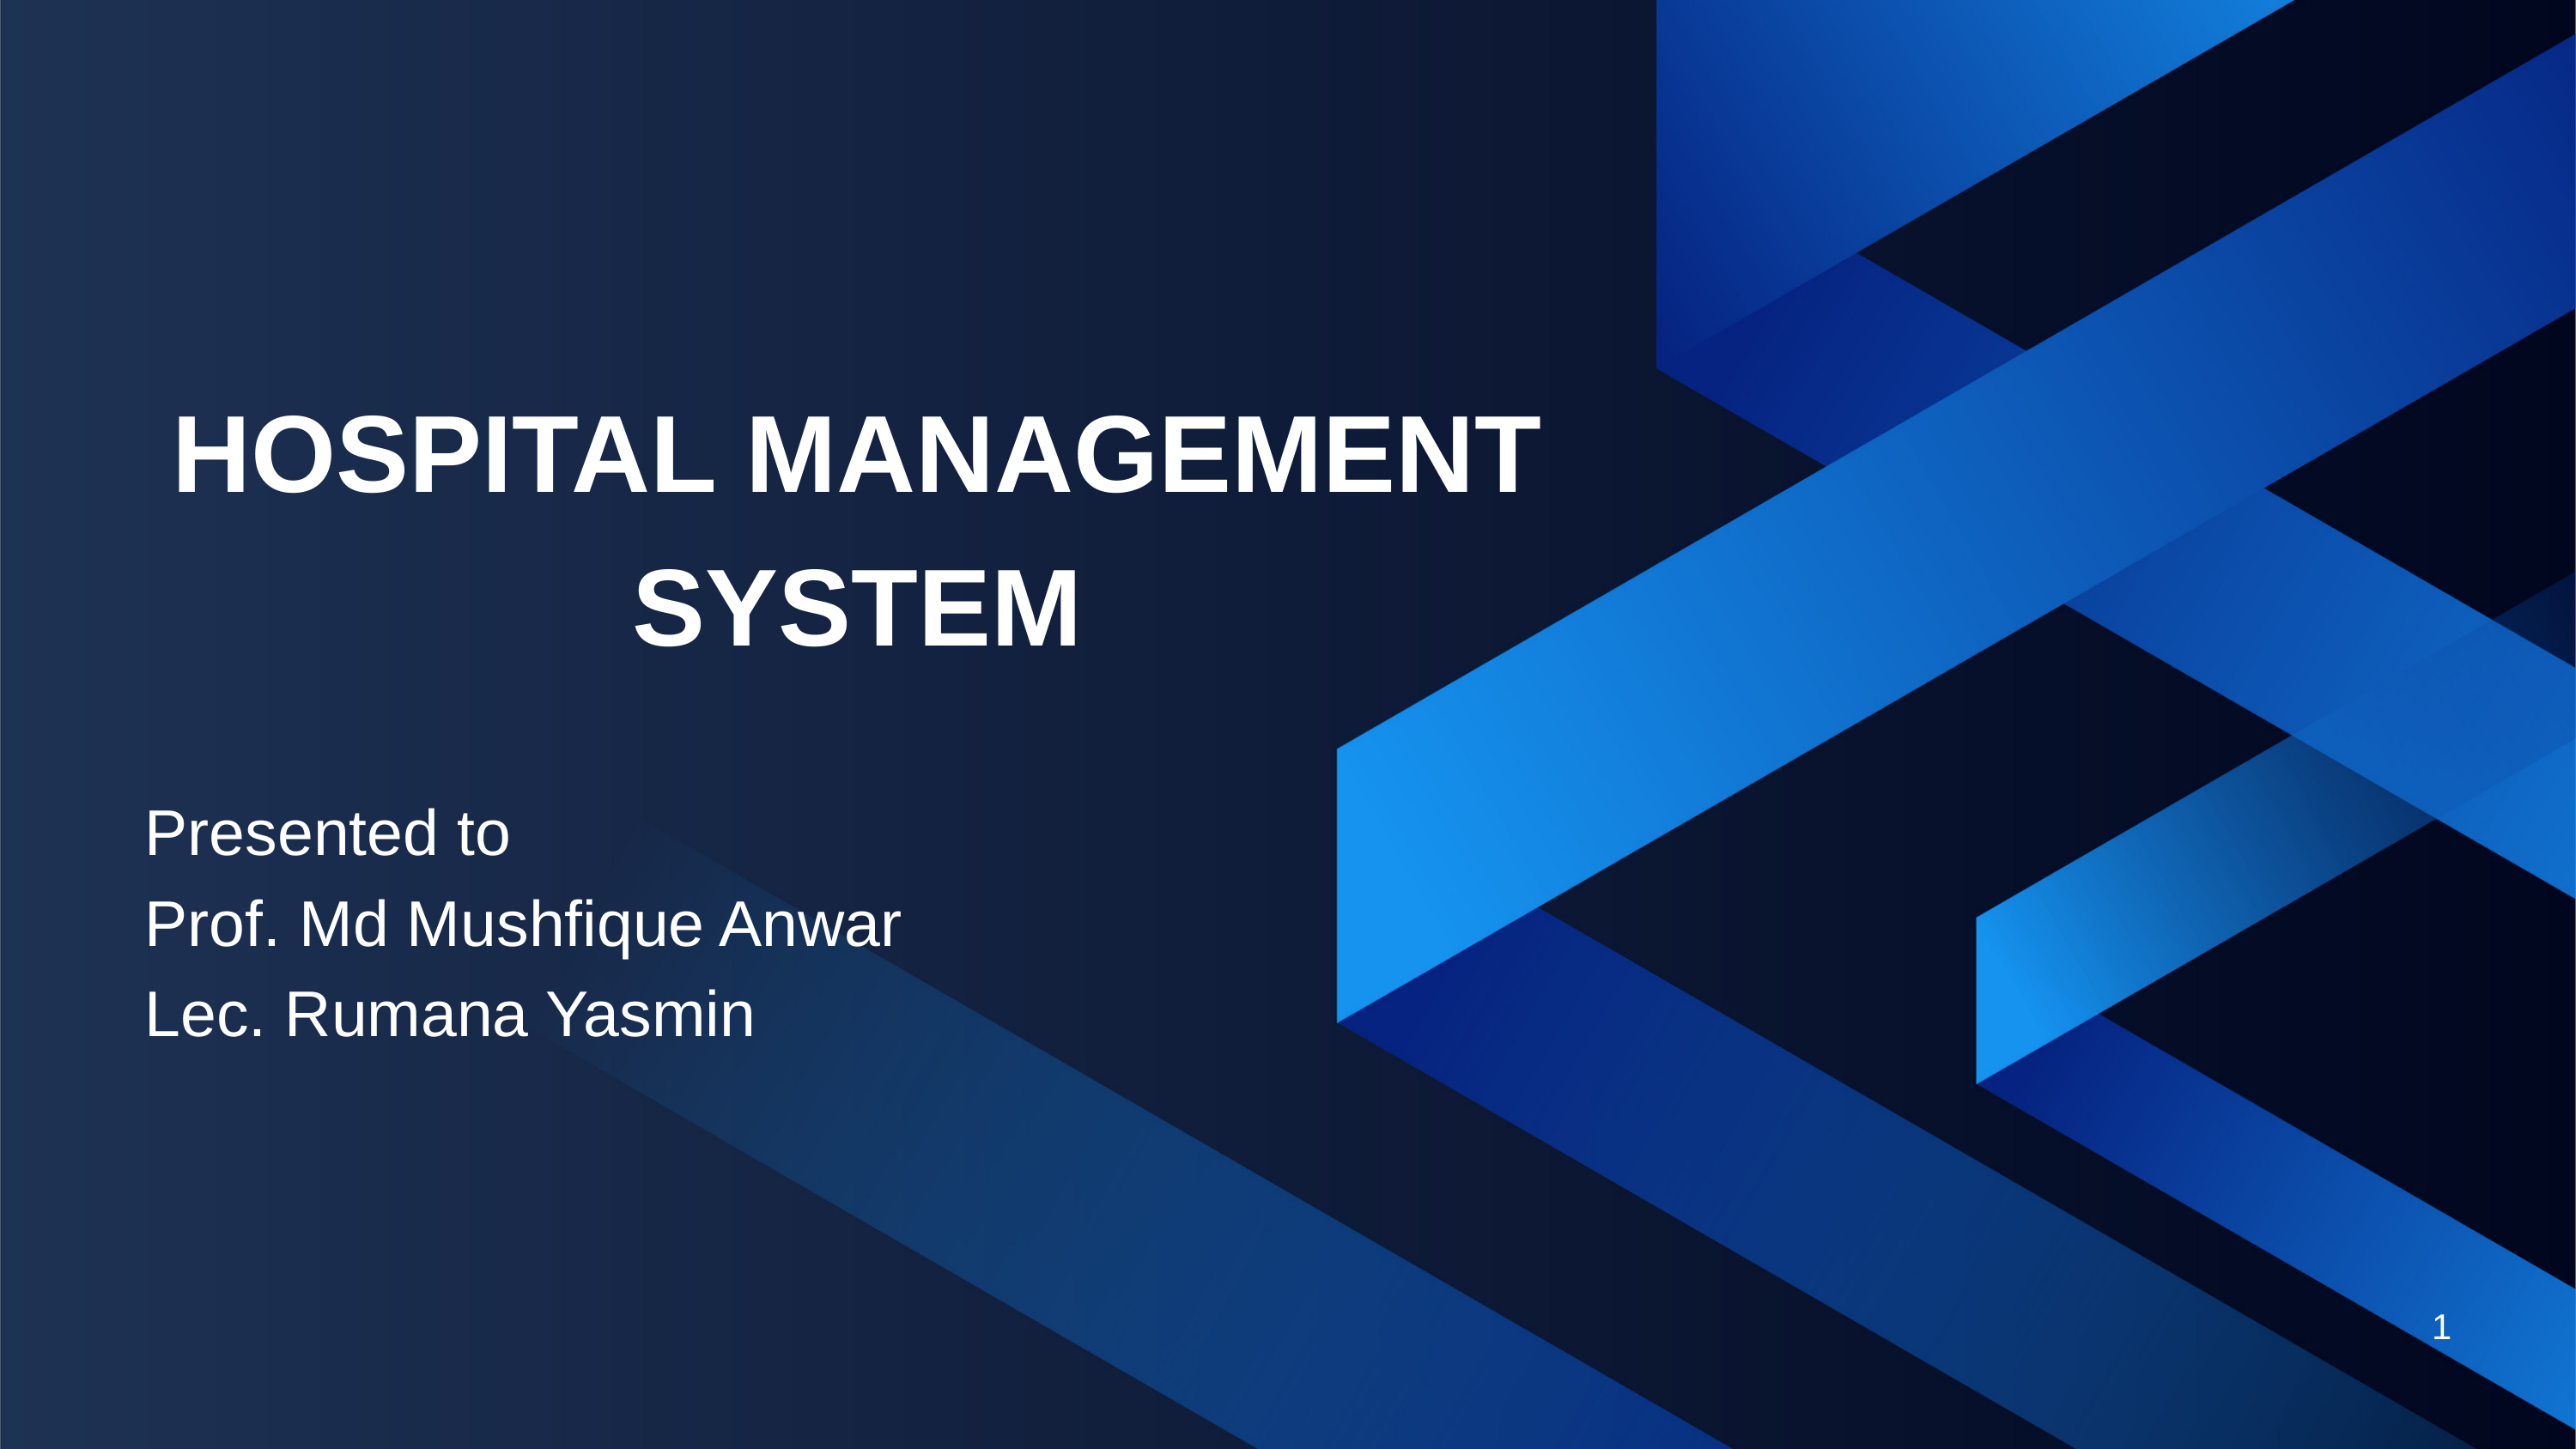

HOSPITAL MANAGEMENT SYSTEM
Presented to
Prof. Md Mushfique Anwar
Lec. Rumana Yasmin
1